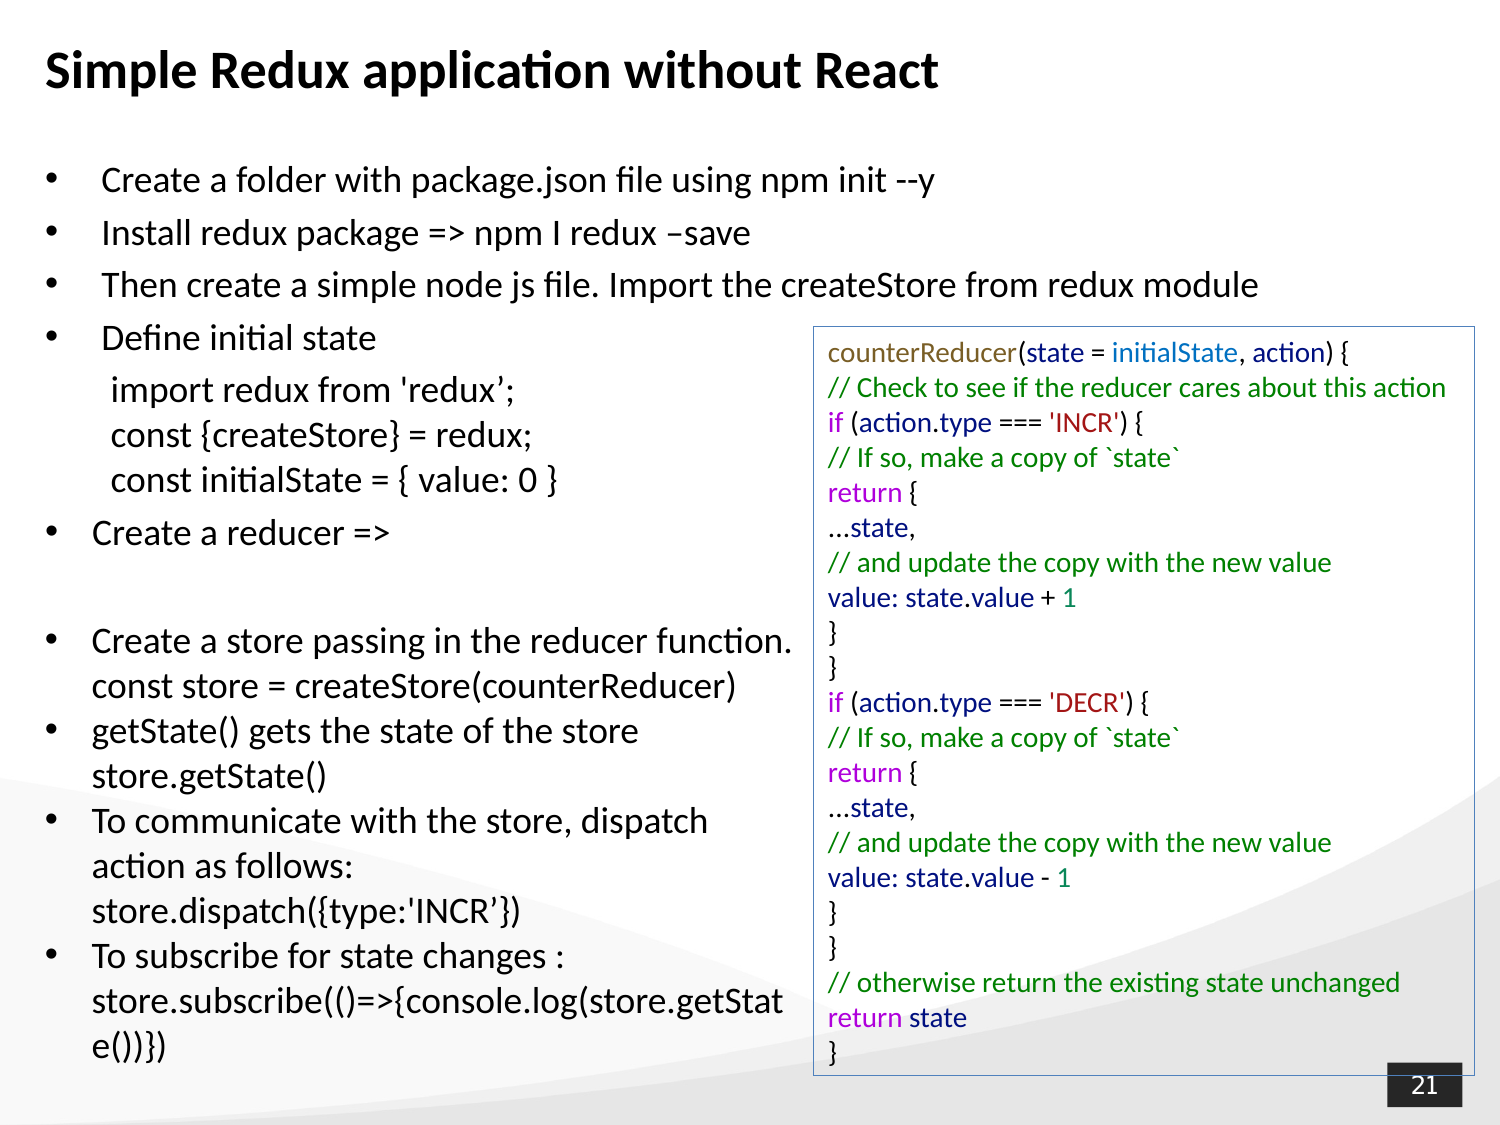

# Simple Redux application without React
Create a folder with package.json file using npm init --y
Install redux package => npm I redux –save
Then create a simple node js file. Import the createStore from redux module
Define initial state
import redux from 'redux’;
const {createStore} = redux;
const initialState = { value: 0 }
Create a reducer =>

counterReducer(state = initialState, action) {
// Check to see if the reducer cares about this action
if (action.type === 'INCR') {
// If so, make a copy of `state`
return {
...state,
// and update the copy with the new value
value: state.value + 1
}
}
if (action.type === 'DECR') {
// If so, make a copy of `state`
return {
...state,
// and update the copy with the new value
value: state.value - 1
}
}
// otherwise return the existing state unchanged
return state
}
Create a store passing in the reducer function.
const store = createStore(counterReducer)
getState() gets the state of the store
store.getState()
To communicate with the store, dispatch action as follows:
store.dispatch({type:'INCR’})
To subscribe for state changes :
store.subscribe(()=>{console.log(store.getState())})